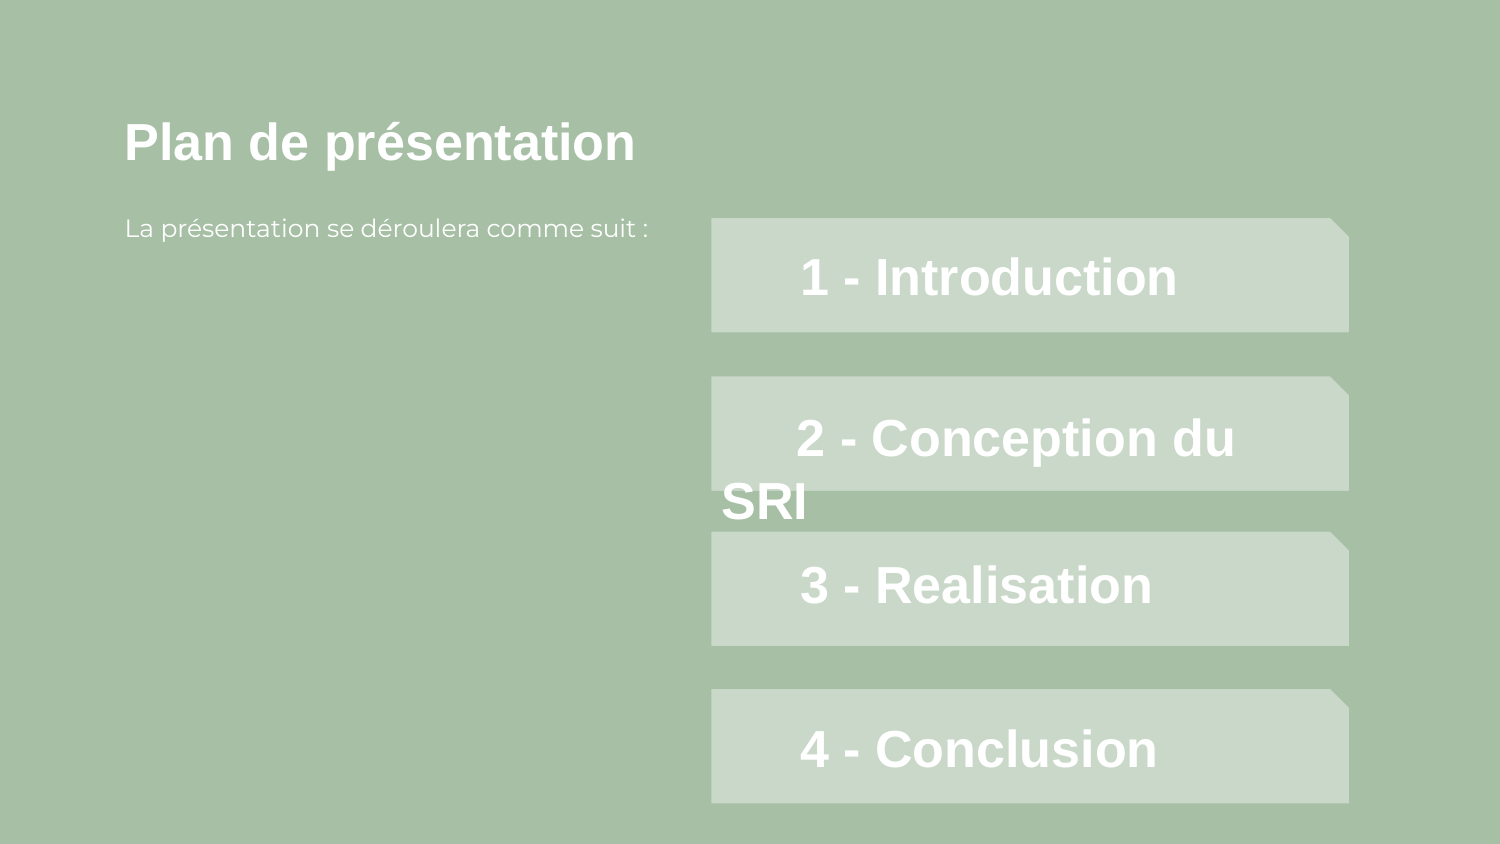

# Plan de présentation
La présentation se déroulera comme suit :

1 - Introduction

2 - Conception du SRI

3 - Realisation

4 - Conclusion